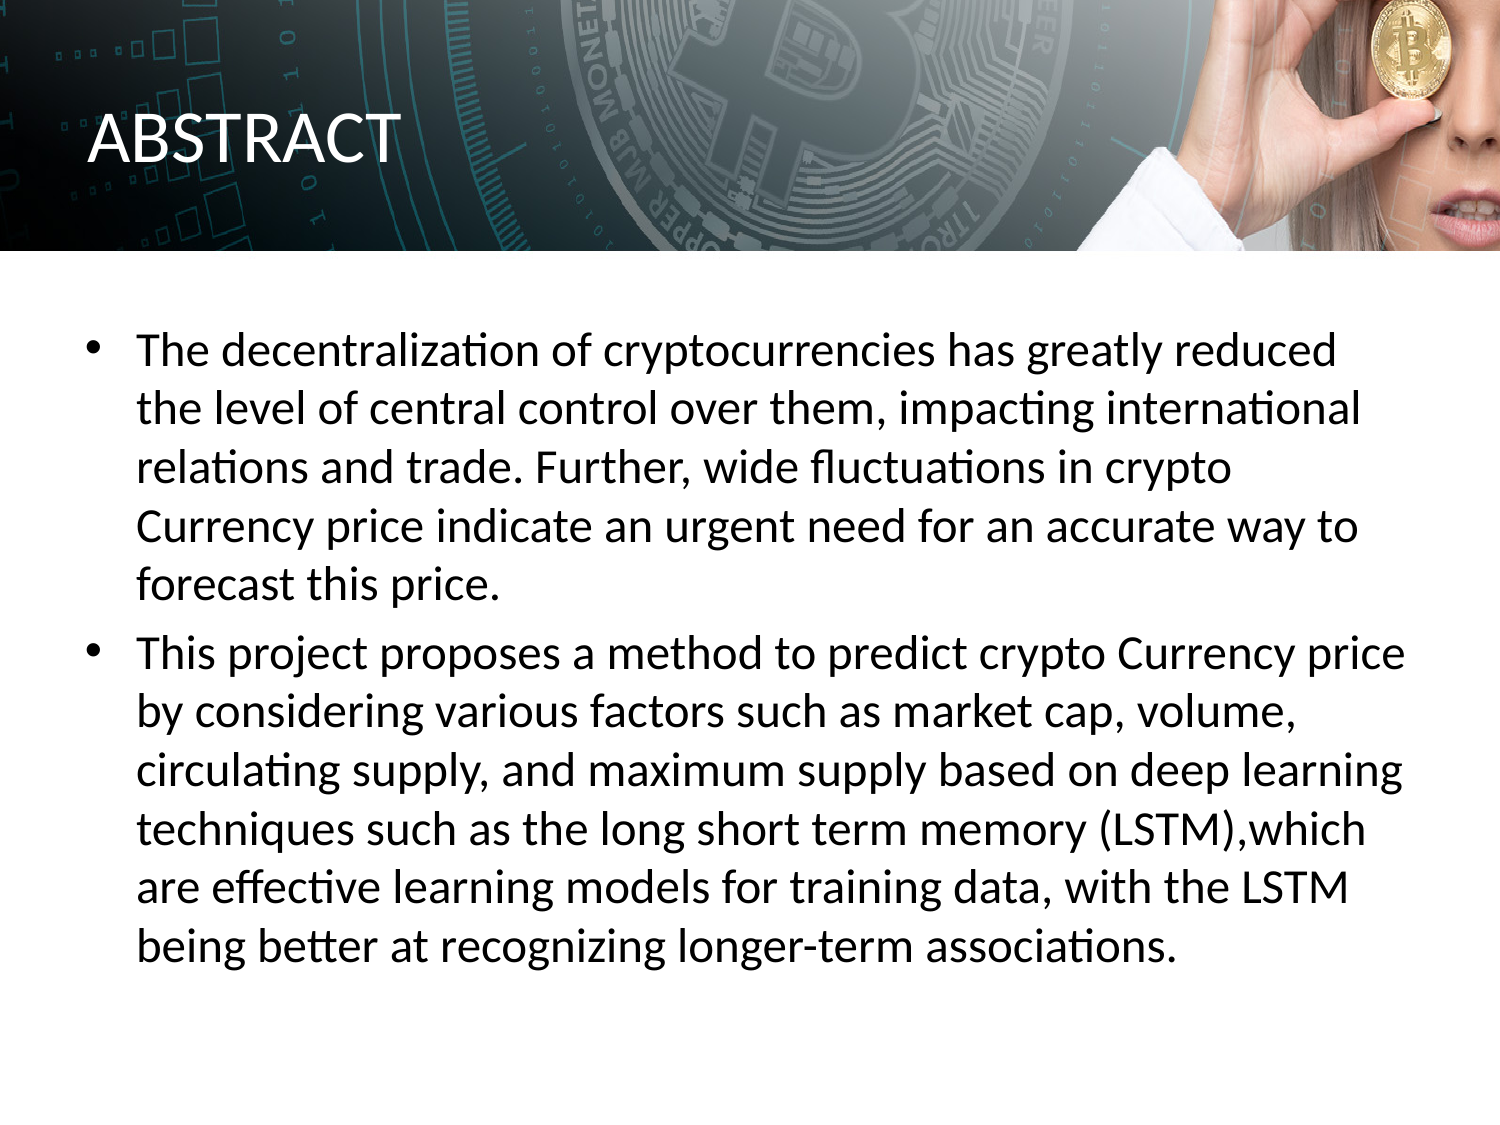

# ABSTRACT
The decentralization of cryptocurrencies has greatly reduced the level of central control over them, impacting international relations and trade. Further, wide fluctuations in crypto Currency price indicate an urgent need for an accurate way to forecast this price.
This project proposes a method to predict crypto Currency price by considering various factors such as market cap, volume, circulating supply, and maximum supply based on deep learning techniques such as the long short term memory (LSTM),which are effective learning models for training data, with the LSTM being better at recognizing longer-term associations.